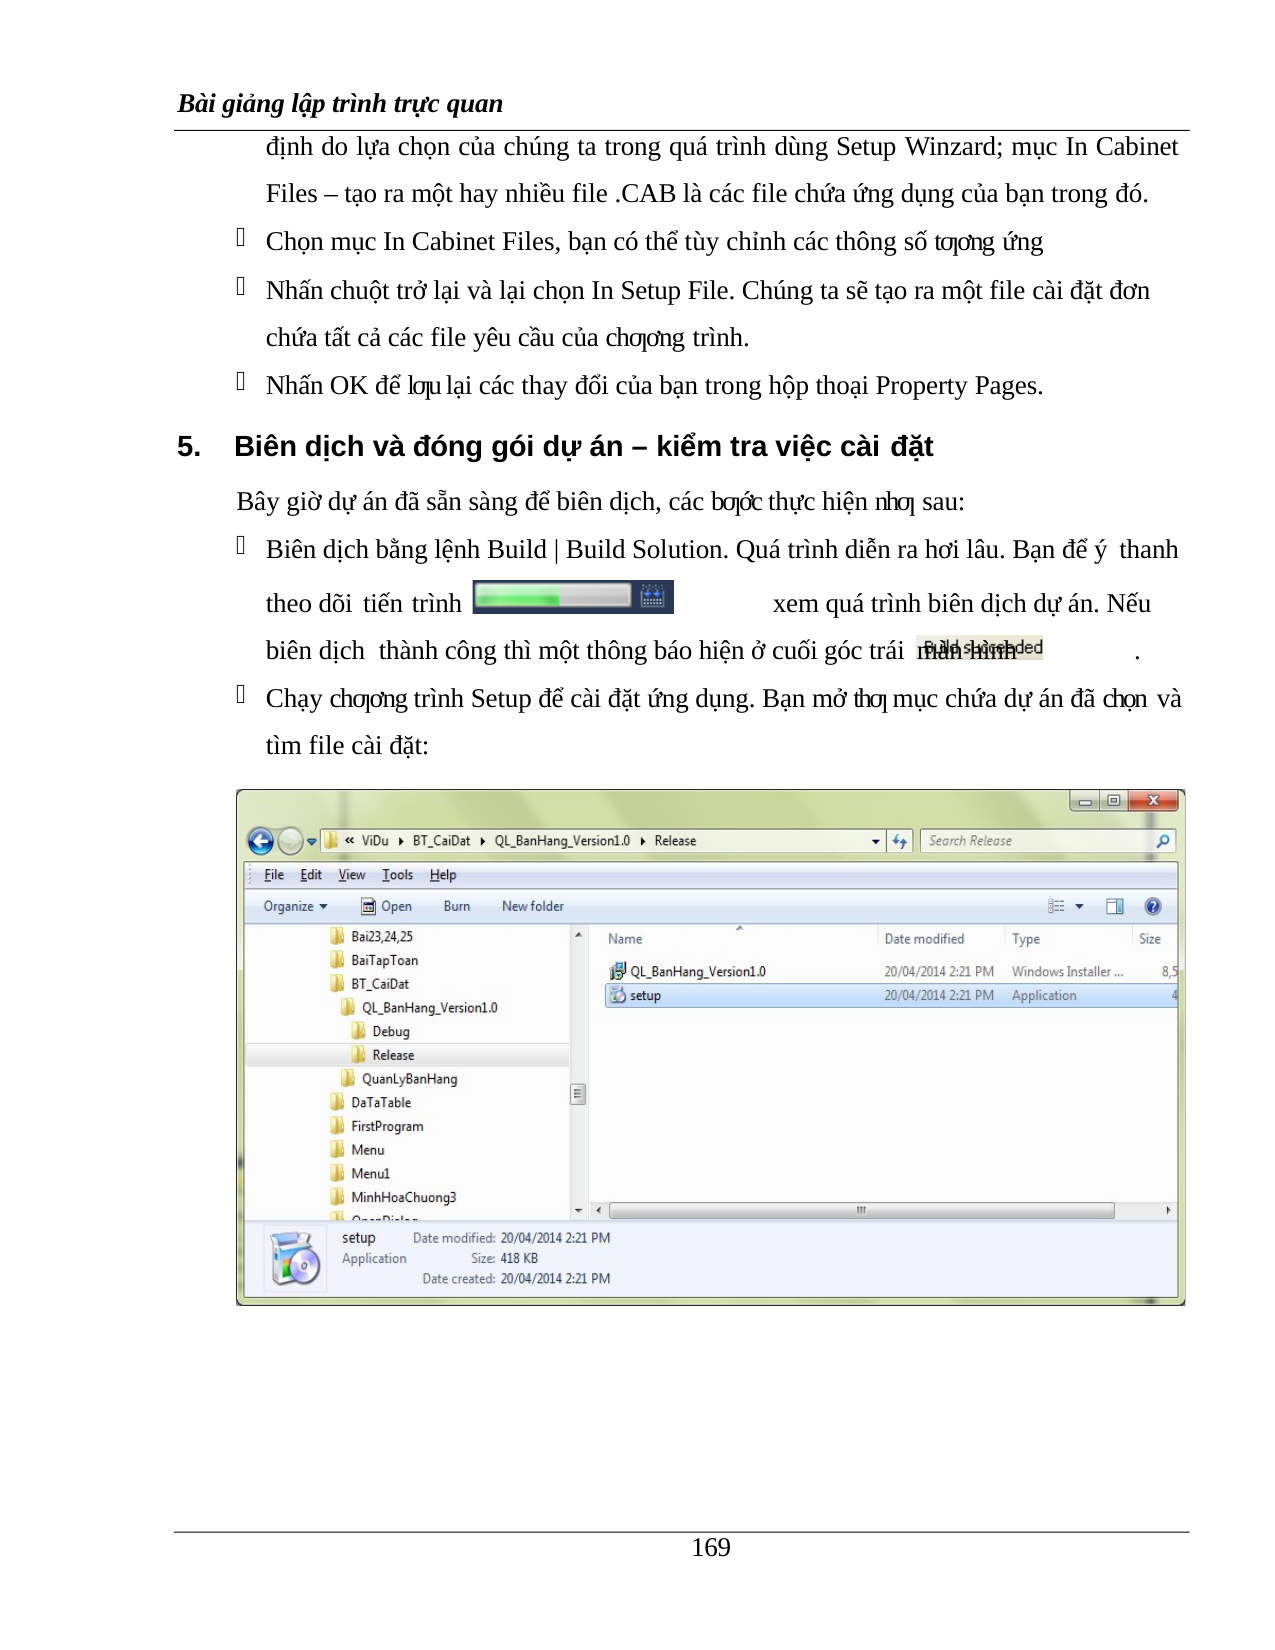

Bài giảng lập trình trực quan
định do lựa chọn của chúng ta trong quá trình dùng Setup Winzard; mục In Cabinet
Files – tạo ra một hay nhiều file .CAB là các file chứa ứng dụng của bạn trong đó.
Chọn mục In Cabinet Files, bạn có thể tùy chỉnh các thông số tƣơng ứng
Nhấn chuột trở lại và lại chọn In Setup File. Chúng ta sẽ tạo ra một file cài đặt đơn  chứa tất cả các file yêu cầu của chƣơng trình.
Nhấn OK để lƣu lại các thay đổi của bạn trong hộp thoại Property Pages.
Biên dịch và đóng gói dự án – kiểm tra việc cài đặt
Bây giờ dự án đã sẵn sàng để biên dịch, các bƣớc thực hiện nhƣ sau:
Biên dịch bằng lệnh Build | Build Solution. Quá trình diễn ra hơi lâu. Bạn để ý thanh
theo dõi tiến trình	xem quá trình biên dịch dự án. Nếu biên dịch  thành công thì một thông báo hiện ở cuối góc trái màn hình	.
Chạy chƣơng trình Setup để cài đặt ứng dụng. Bạn mở thƣ mục chứa dự án đã chọn  và tìm file cài đặt:

169